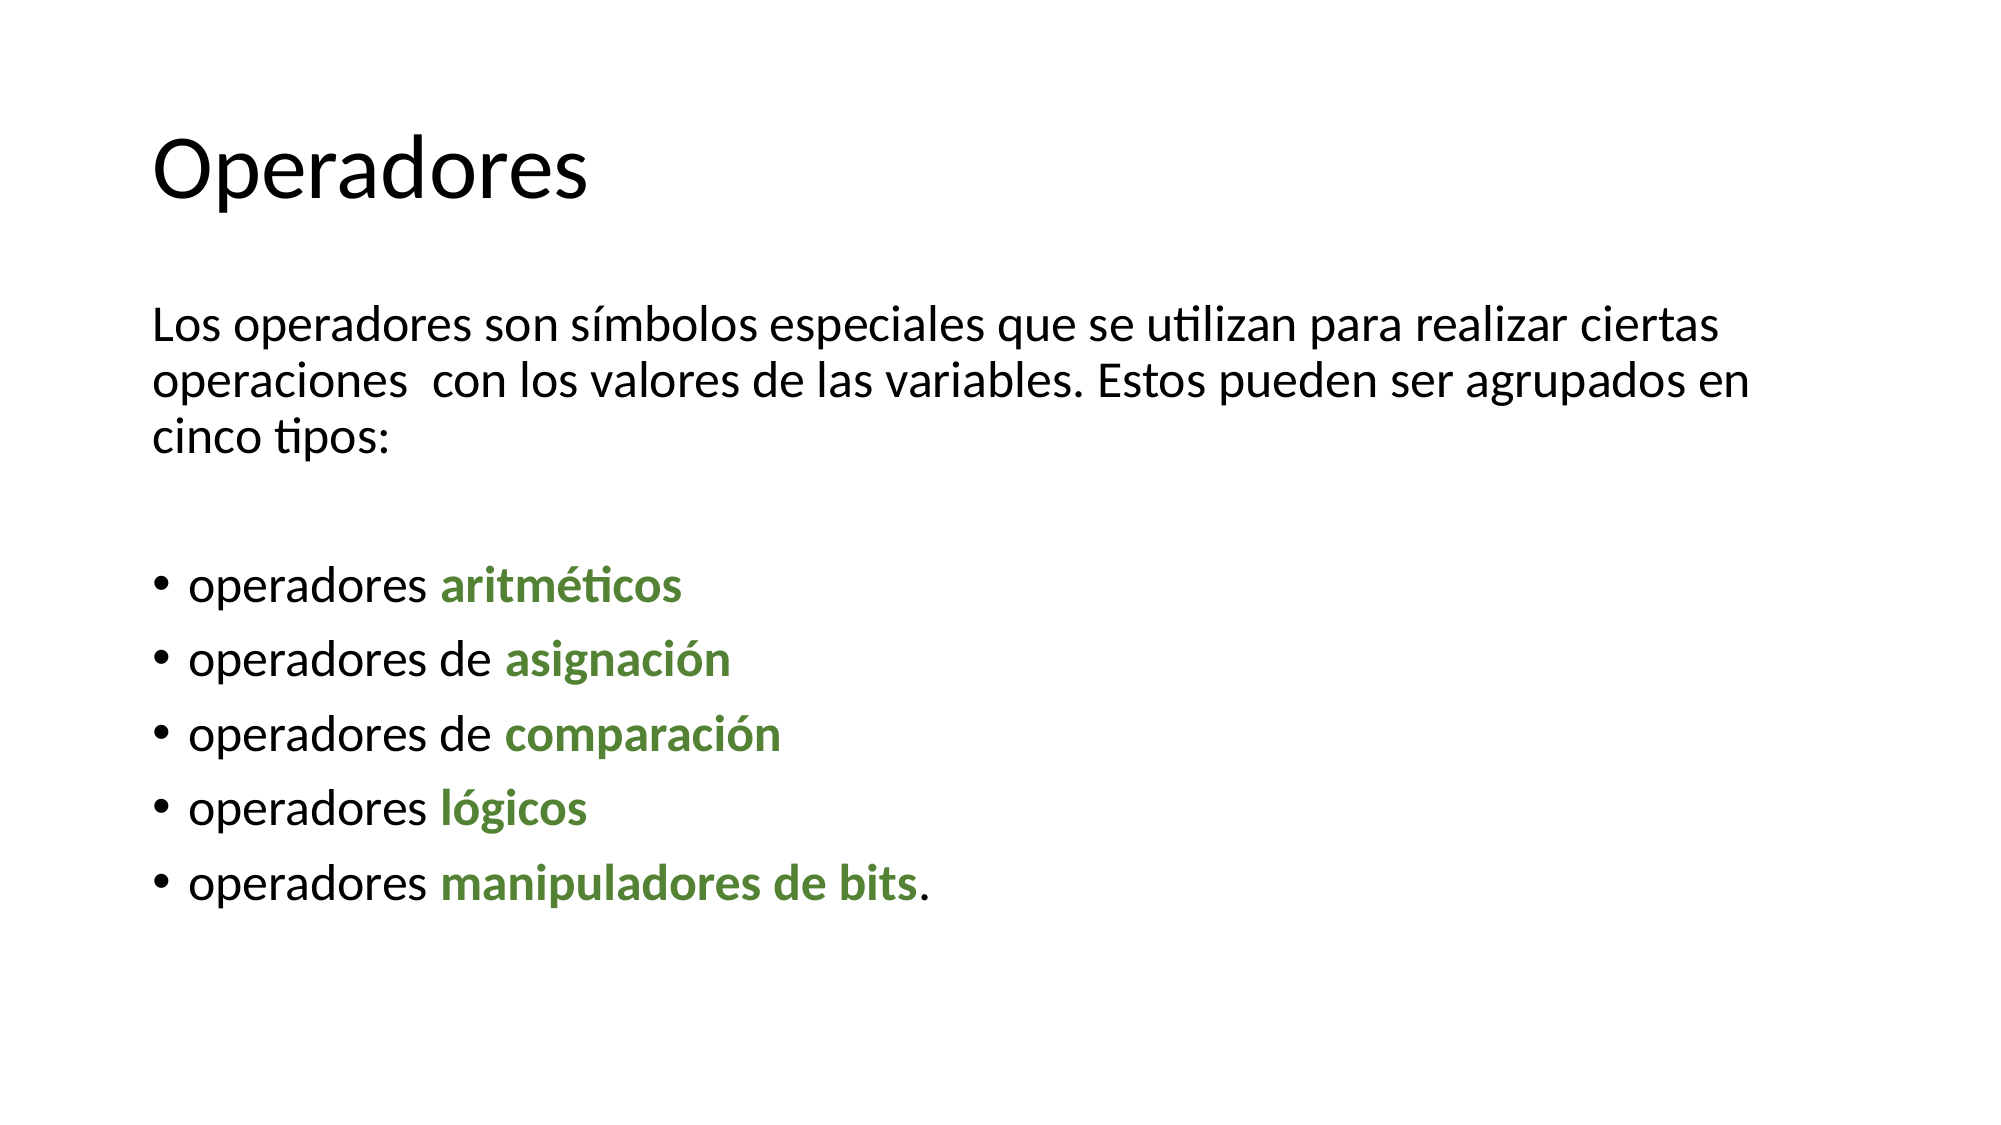

# Operadores
Los operadores son símbolos especiales que se utilizan para realizar ciertas operaciones  con los valores de las variables. Estos pueden ser agrupados en cinco tipos:

operadores aritméticos
operadores de asignación
operadores de comparación
operadores lógicos
operadores manipuladores de bits.